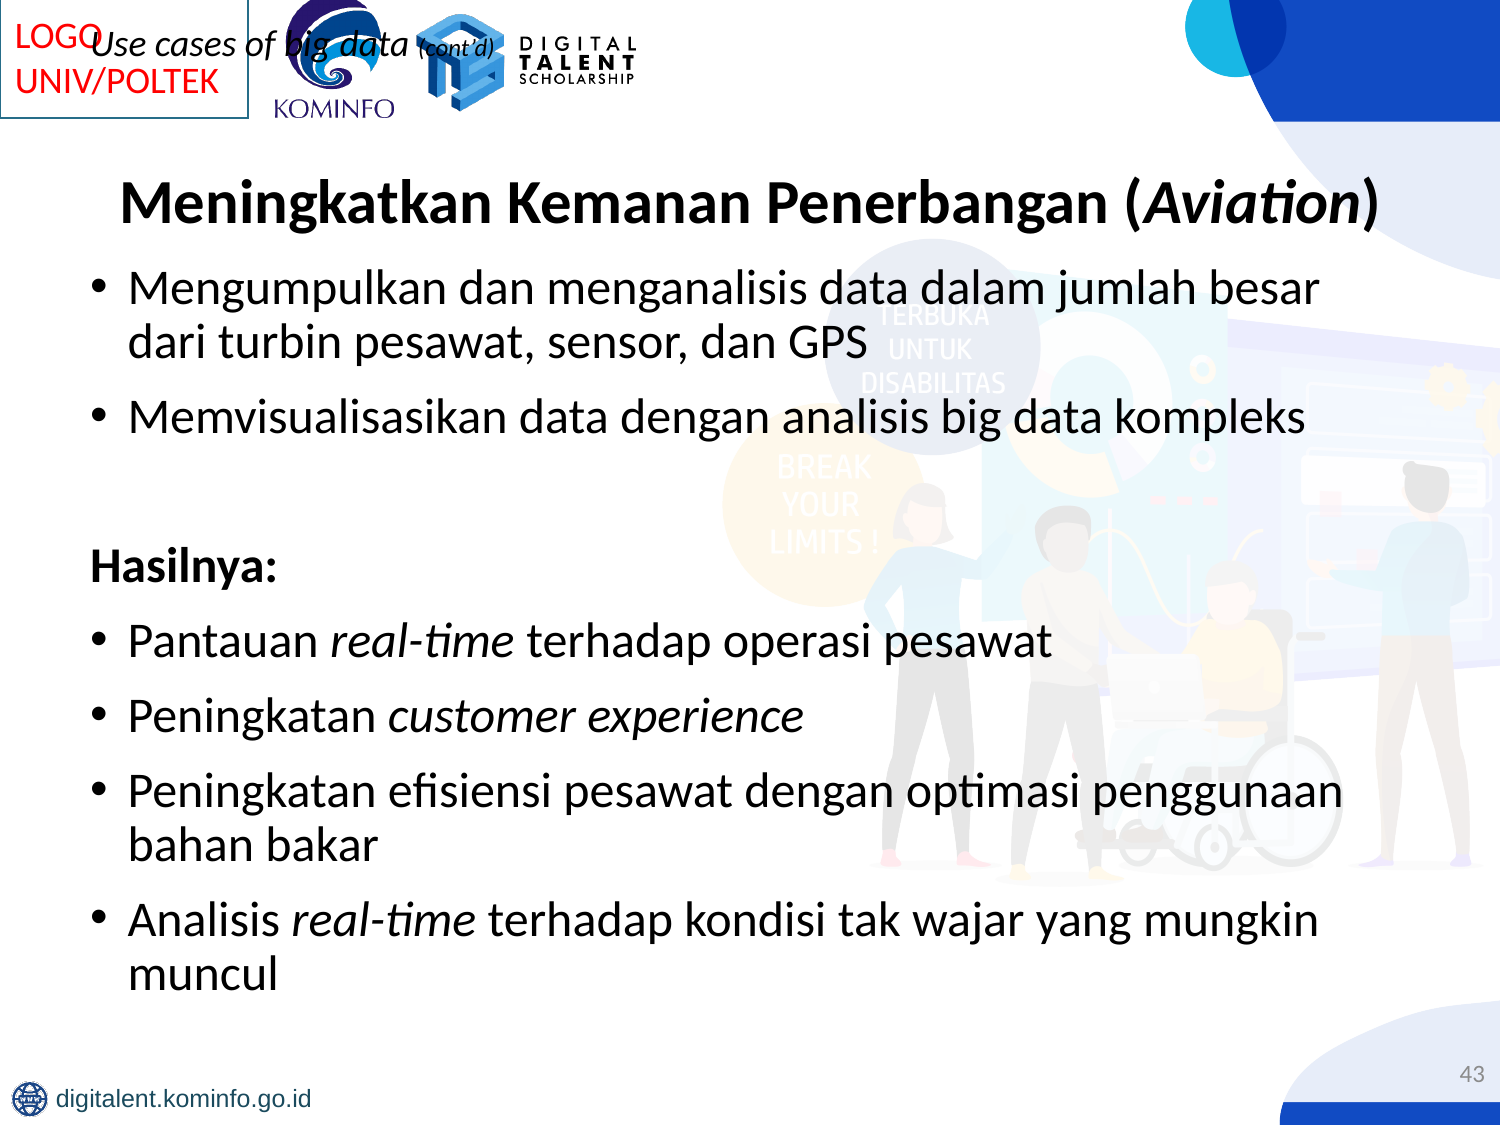

# Use cases of big data (cont’d)
Meningkatkan Kemanan Penerbangan (Aviation)
Mengumpulkan dan menganalisis data dalam jumlah besar dari turbin pesawat, sensor, dan GPS
Memvisualisasikan data dengan analisis big data kompleks

Hasilnya:
Pantauan real-time terhadap operasi pesawat
Peningkatan customer experience
Peningkatan efisiensi pesawat dengan optimasi penggunaan bahan bakar
Analisis real-time terhadap kondisi tak wajar yang mungkin muncul
43